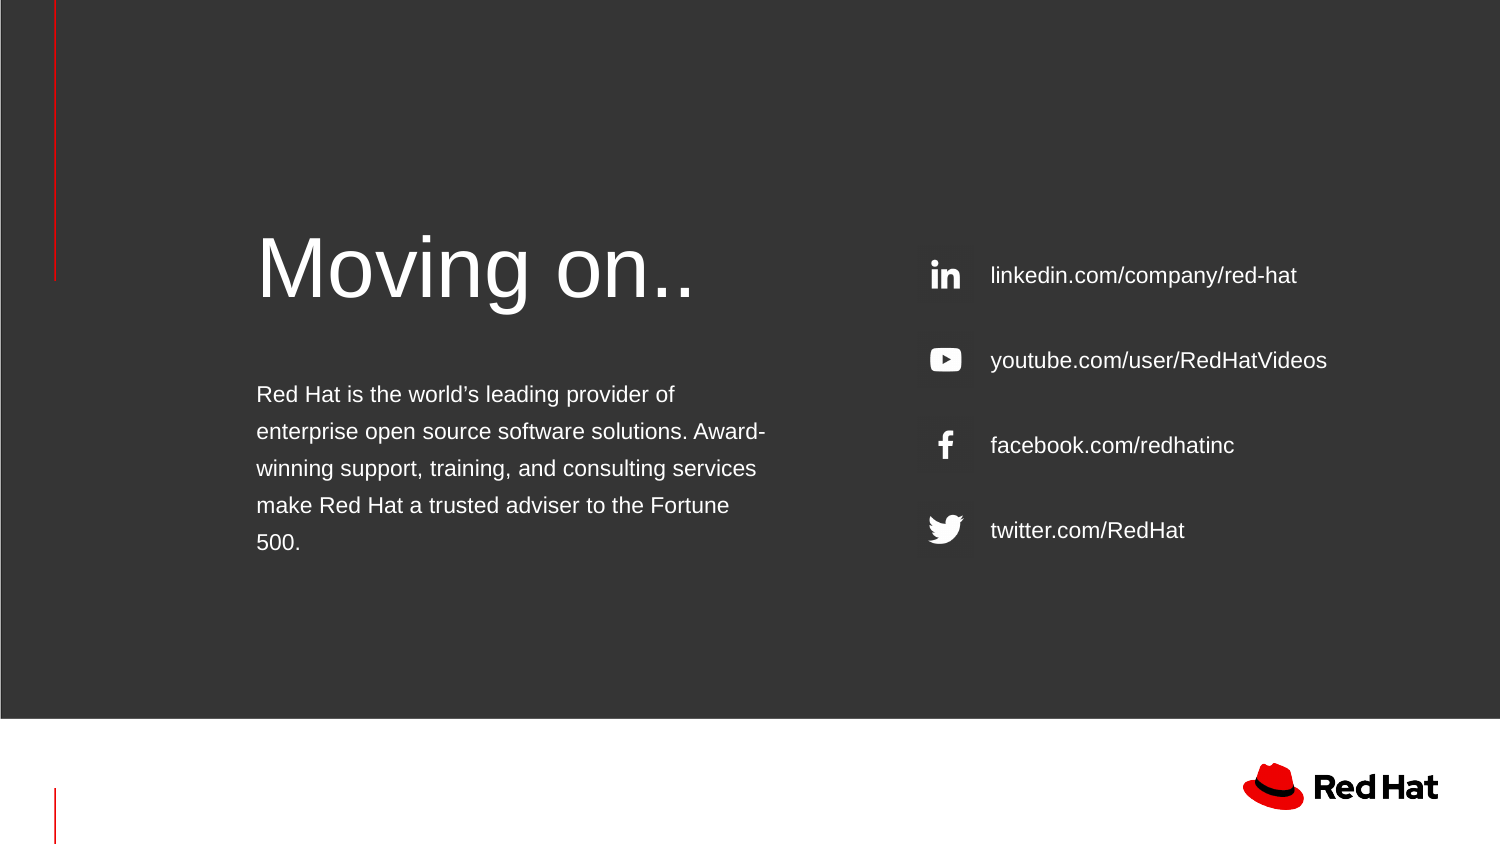

# Moving on..
Red Hat is the world’s leading provider of enterprise open source software solutions. Award-winning support, training, and consulting services make Red Hat a trusted adviser to the Fortune 500.